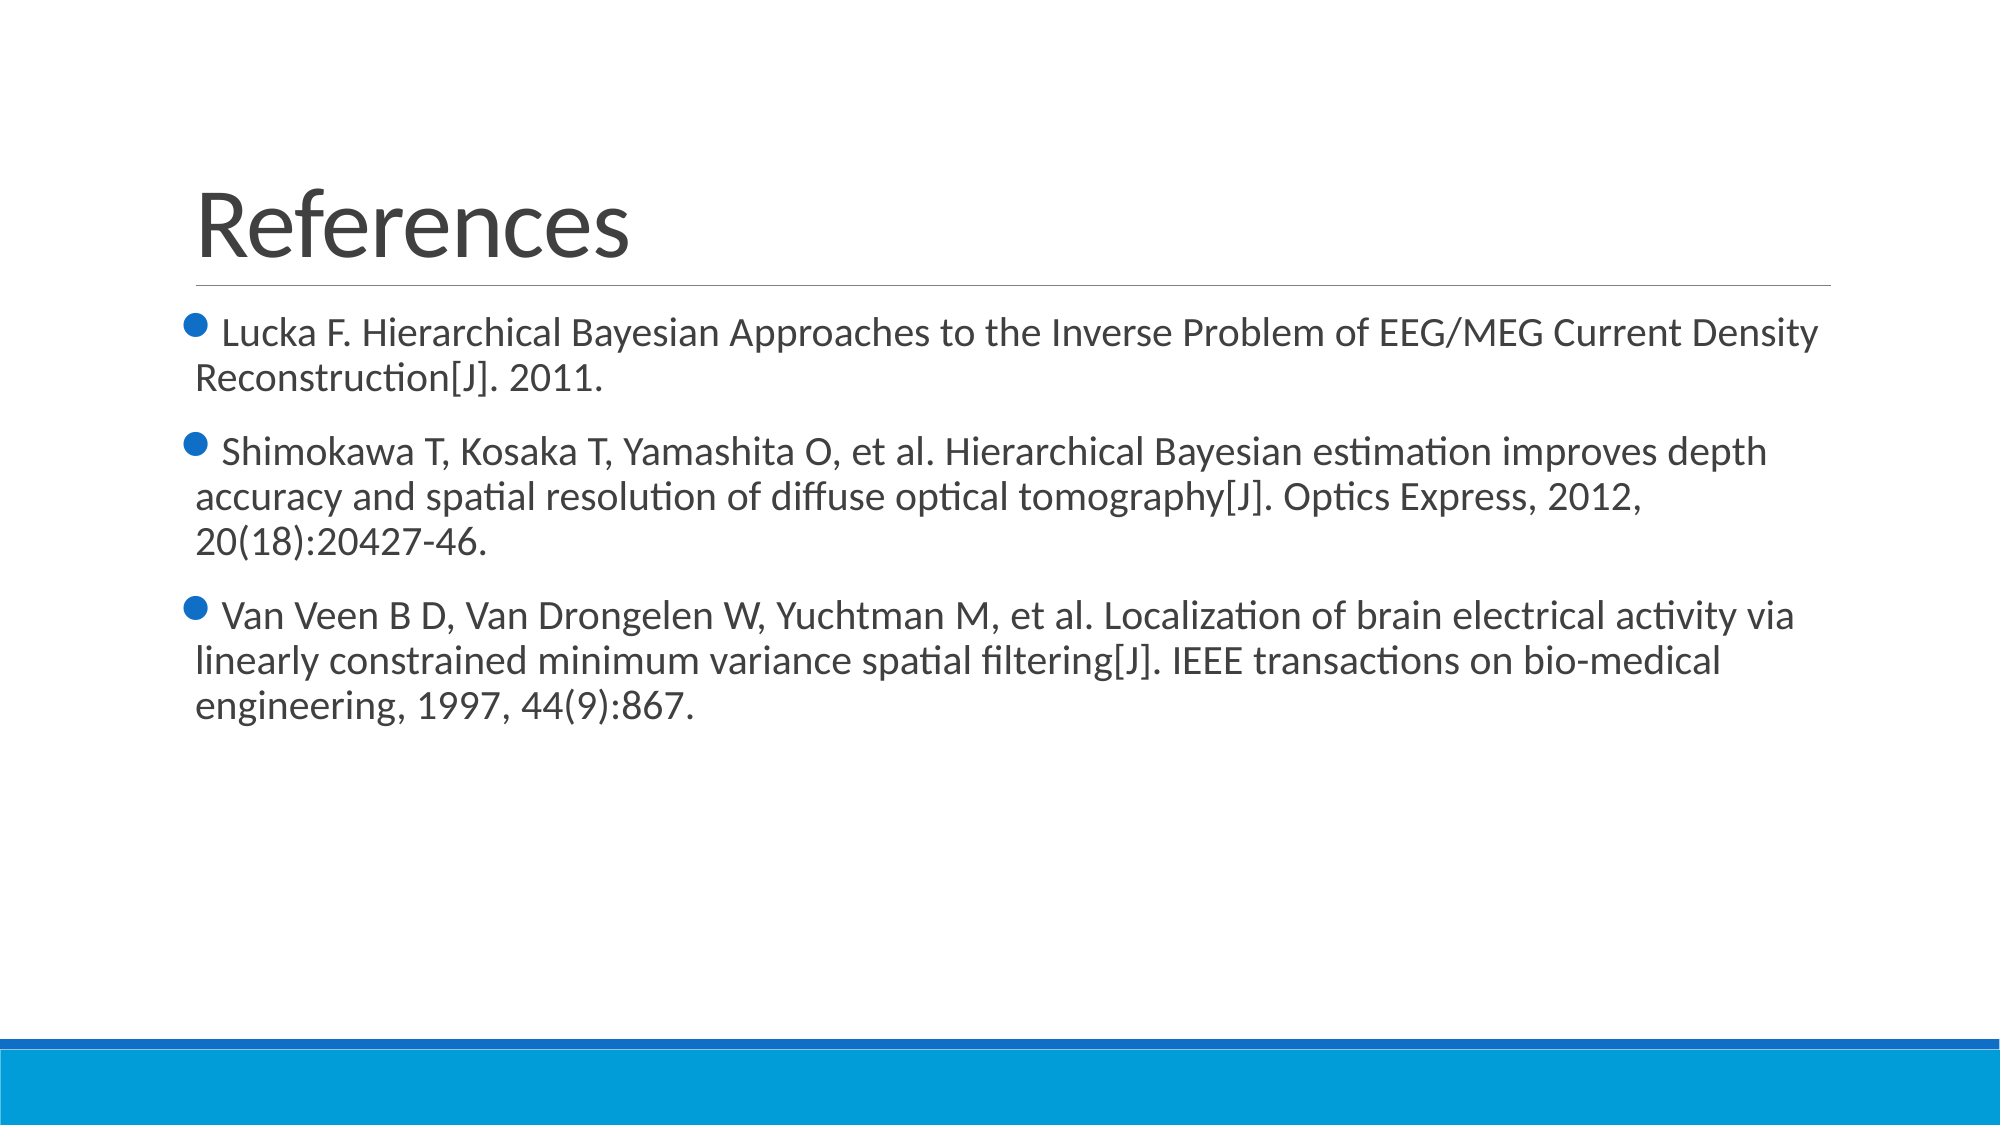

# References
Lucka F. Hierarchical Bayesian Approaches to the Inverse Problem of EEG/MEG Current Density Reconstruction[J]. 2011.
Shimokawa T, Kosaka T, Yamashita O, et al. Hierarchical Bayesian estimation improves depth accuracy and spatial resolution of diffuse optical tomography[J]. Optics Express, 2012, 20(18):20427-46.
Van Veen B D, Van Drongelen W, Yuchtman M, et al. Localization of brain electrical activity via linearly constrained minimum variance spatial filtering[J]. IEEE transactions on bio-medical engineering, 1997, 44(9):867.